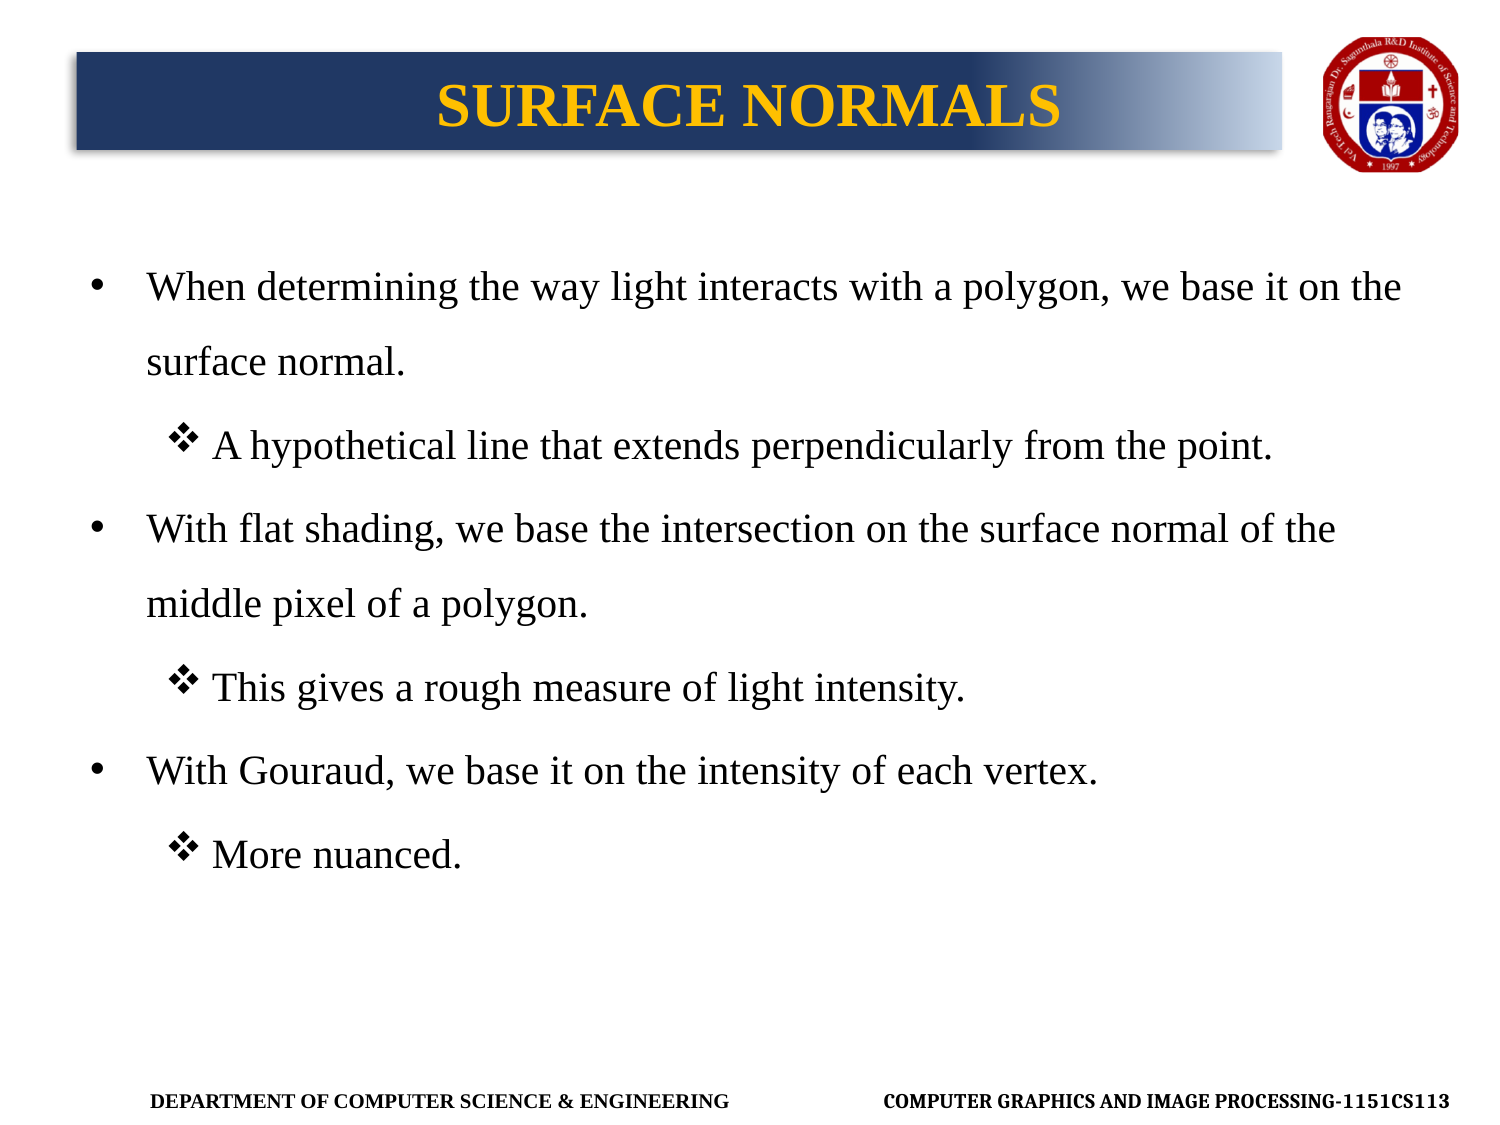

# SURFACE NORMALS
When determining the way light interacts with a polygon, we base it on the surface normal.
A hypothetical line that extends perpendicularly from the point.
With flat shading, we base the intersection on the surface normal of the middle pixel of a polygon.
This gives a rough measure of light intensity.
With Gouraud, we base it on the intensity of each vertex.
More nuanced.